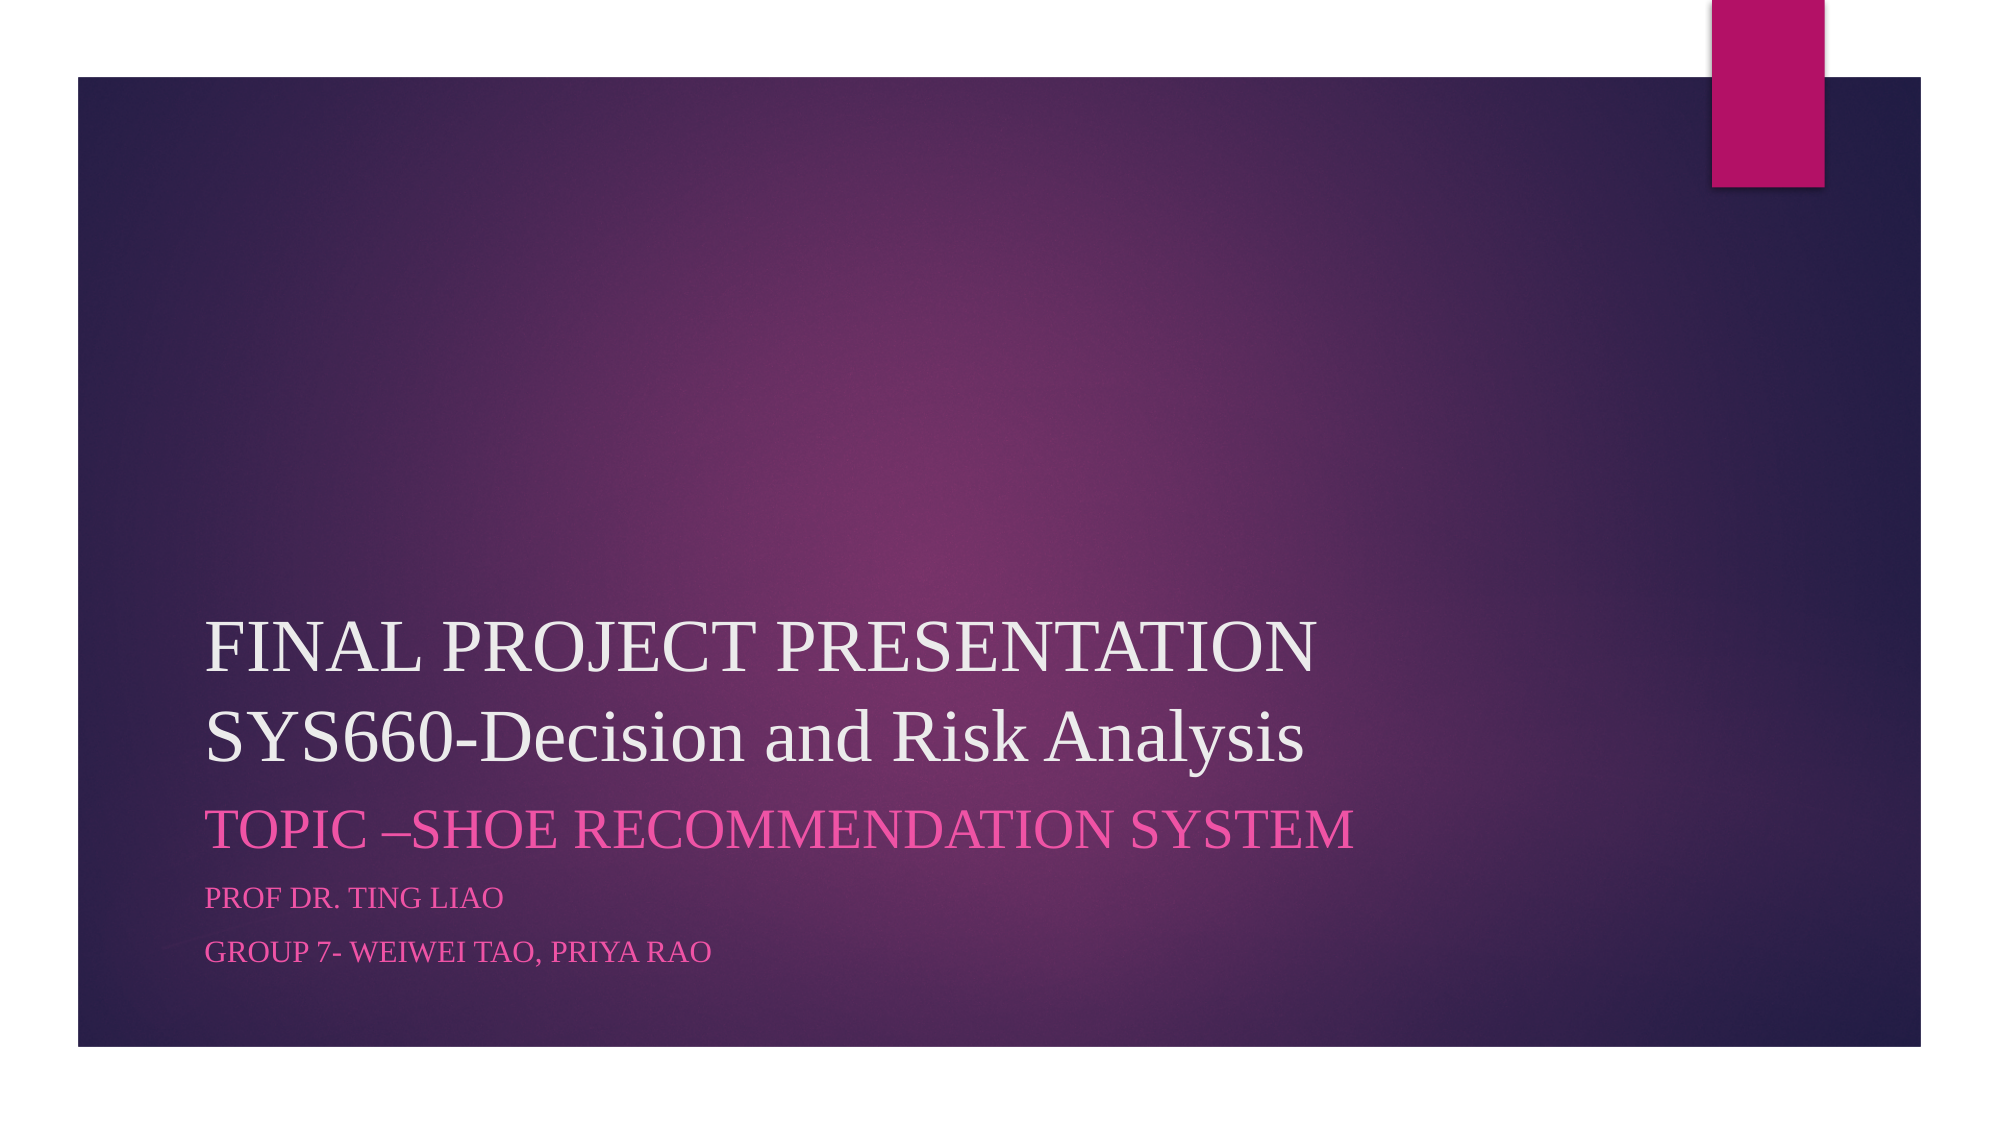

# FINAL PROJECT PRESENTATION SYS660-Decision and Risk Analysis
Topic –Shoe Recommendation System
Prof Dr. Ting Liao
Group 7- WeiWei Tao, Priya Rao